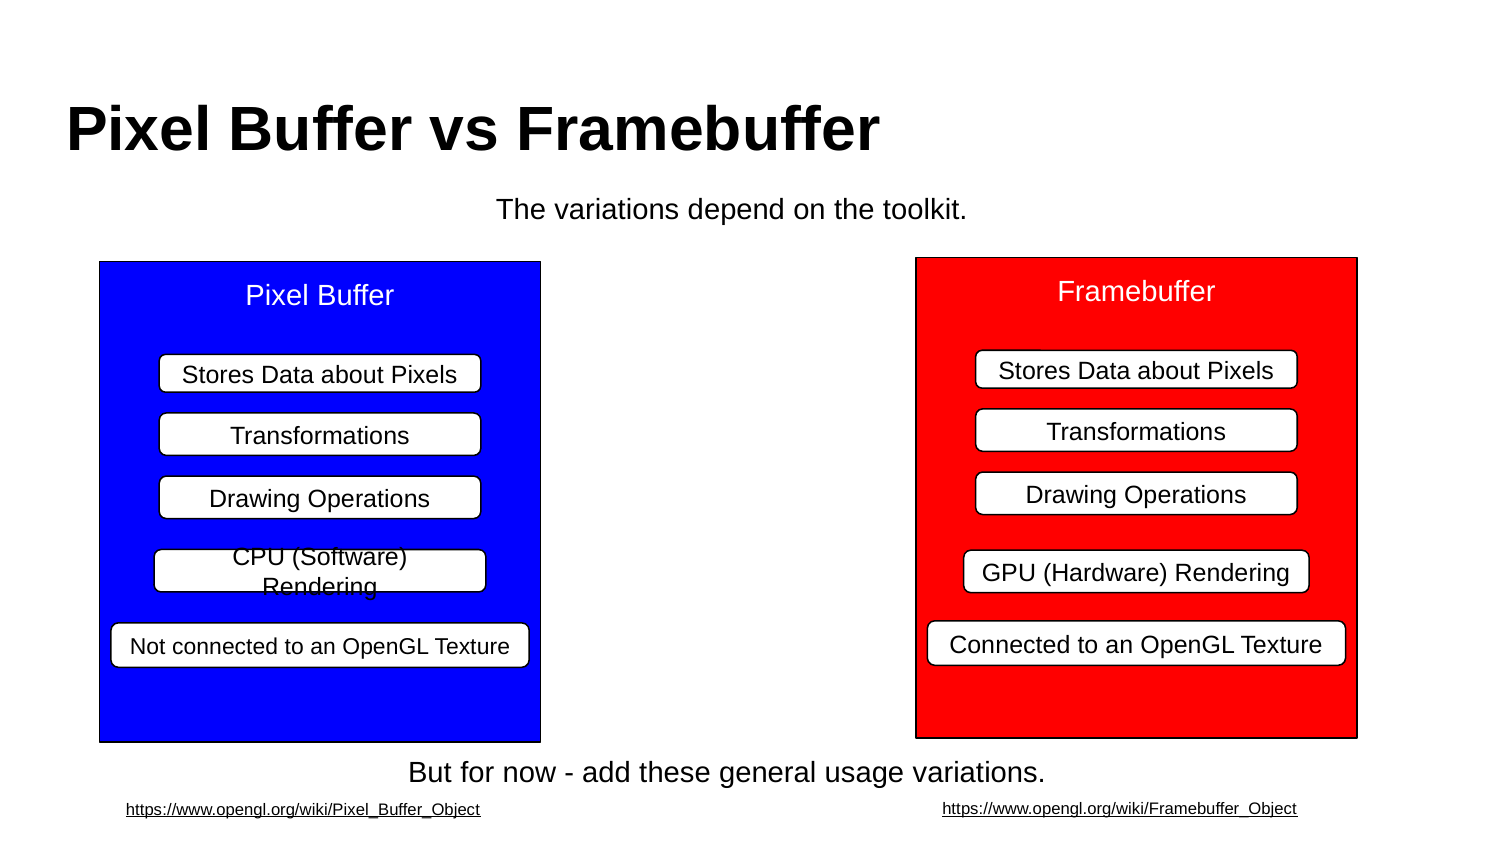

# Pixel Buffer vs Framebuffer
The variations depend on the toolkit.
Framebuffer
Pixel Buffer
Stores Data about Pixels
Stores Data about Pixels
Transformations
Transformations
Drawing Operations
Drawing Operations
CPU (Software) Rendering
GPU (Hardware) Rendering
Connected to an OpenGL Texture
Not connected to an OpenGL Texture
But for now - add these general usage variations.
https://www.opengl.org/wiki/Framebuffer_Object
https://www.opengl.org/wiki/Pixel_Buffer_Object